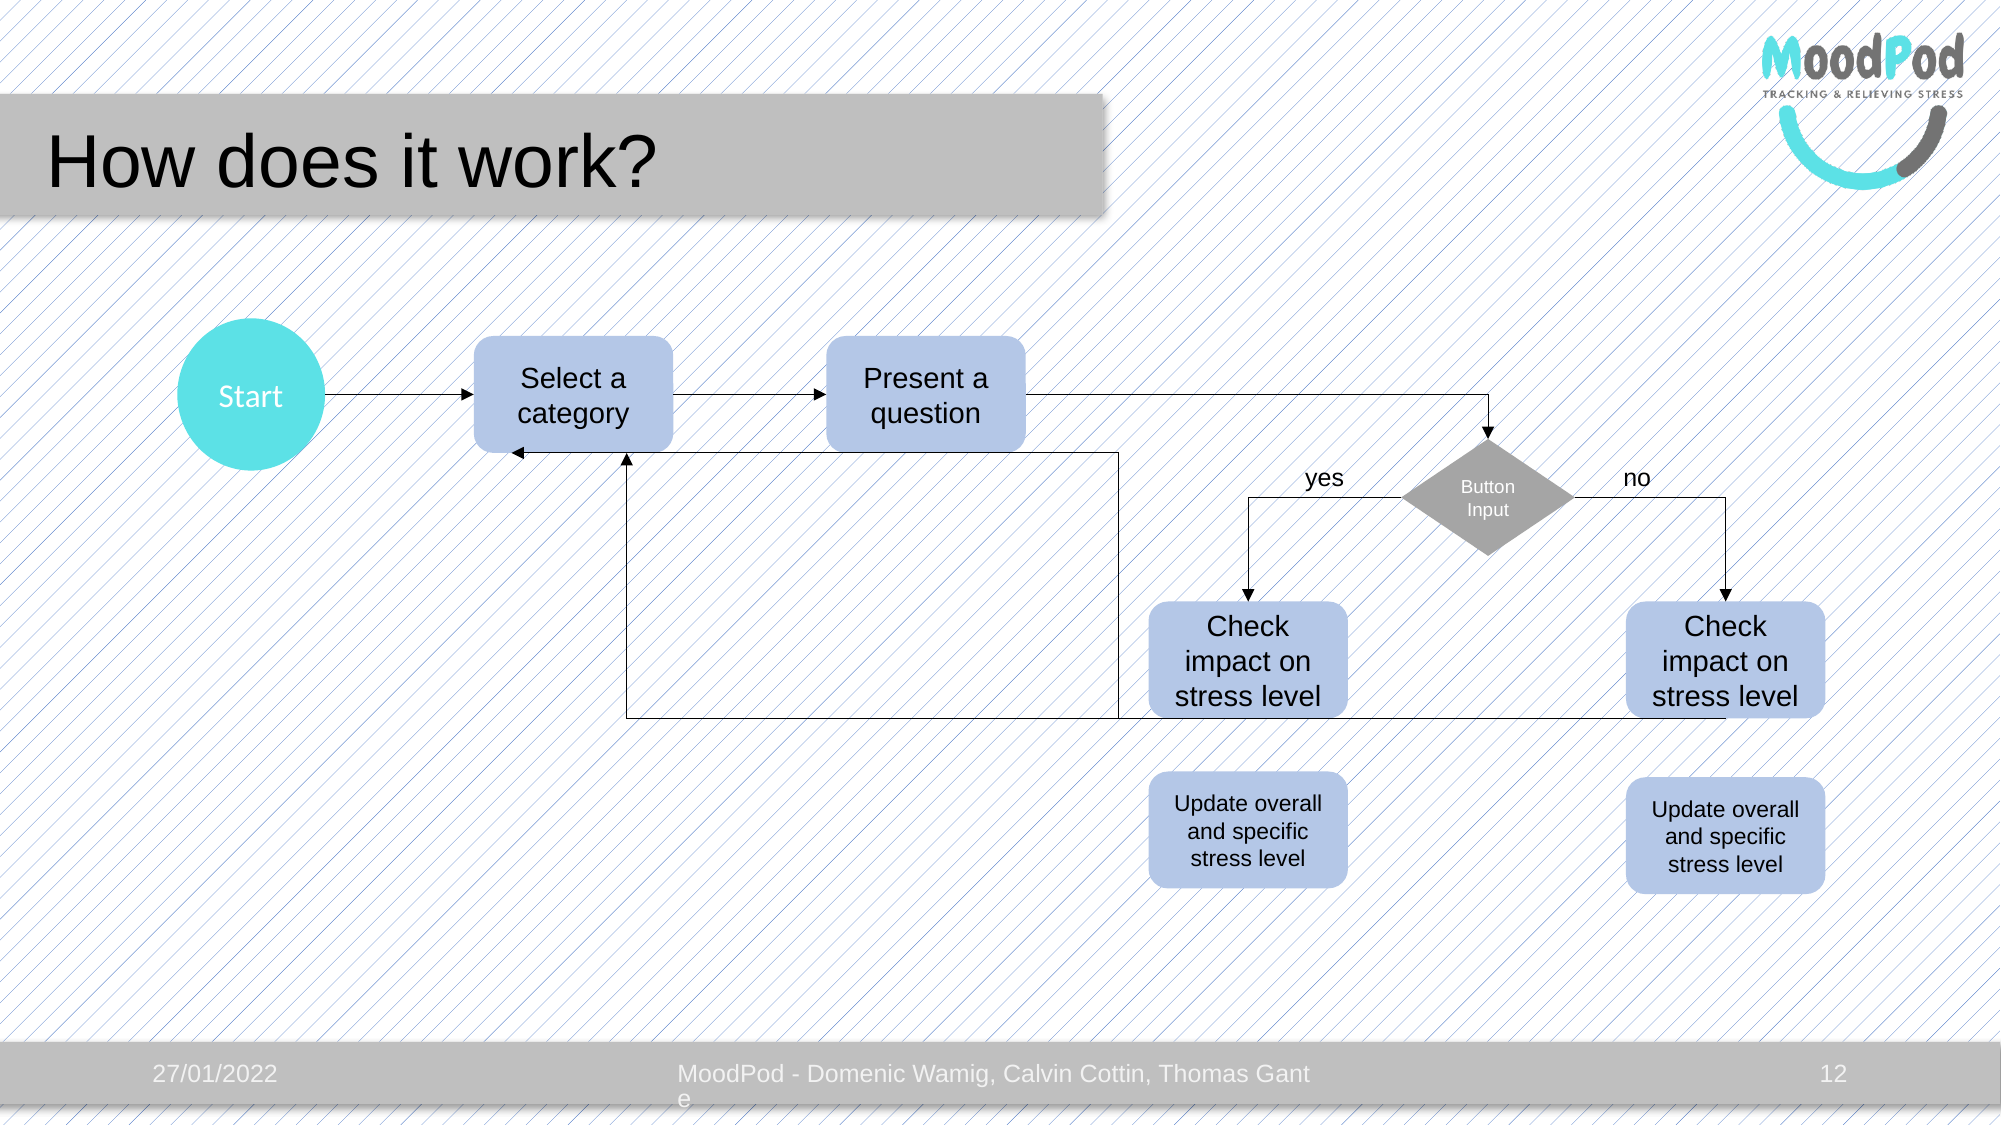

How does it work?

Start
Select a category
Present a question
Button Input
yes
no
Check impact on stress level
Check impact on stress level
Update overall and specific stress level
Update overall and specific stress level
27/01/2022
MoodPod - Domenic Wamig, Calvin Cottin, Thomas Gante
12